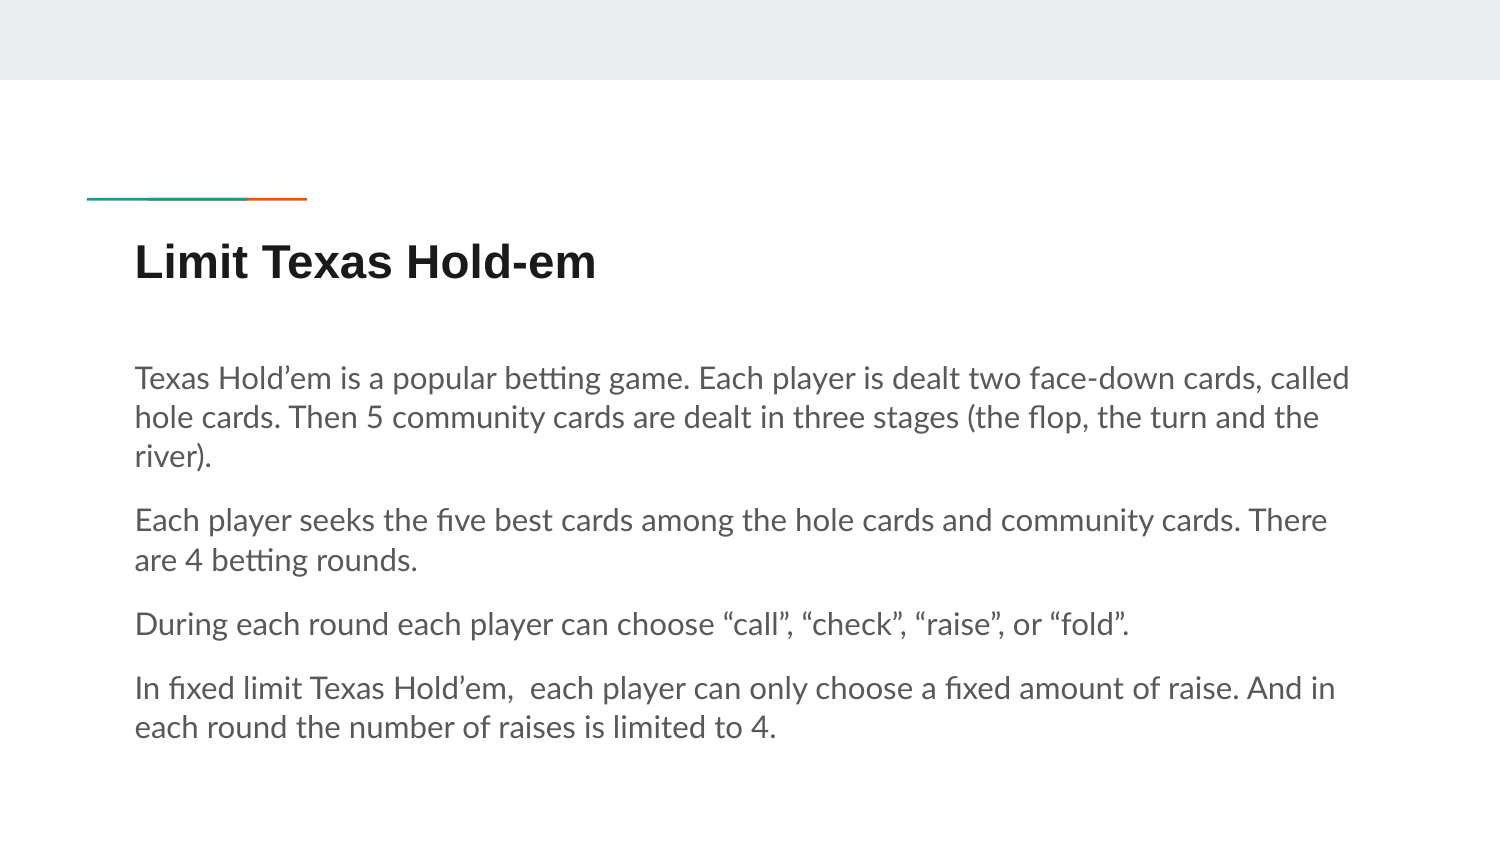

# Limit Texas Hold-em
Texas Hold’em is a popular betting game. Each player is dealt two face-down cards, called hole cards. Then 5 community cards are dealt in three stages (the flop, the turn and the river).
Each player seeks the five best cards among the hole cards and community cards. There are 4 betting rounds.
During each round each player can choose “call”, “check”, “raise”, or “fold”.
In fixed limit Texas Hold’em,  each player can only choose a fixed amount of raise. And in each round the number of raises is limited to 4.